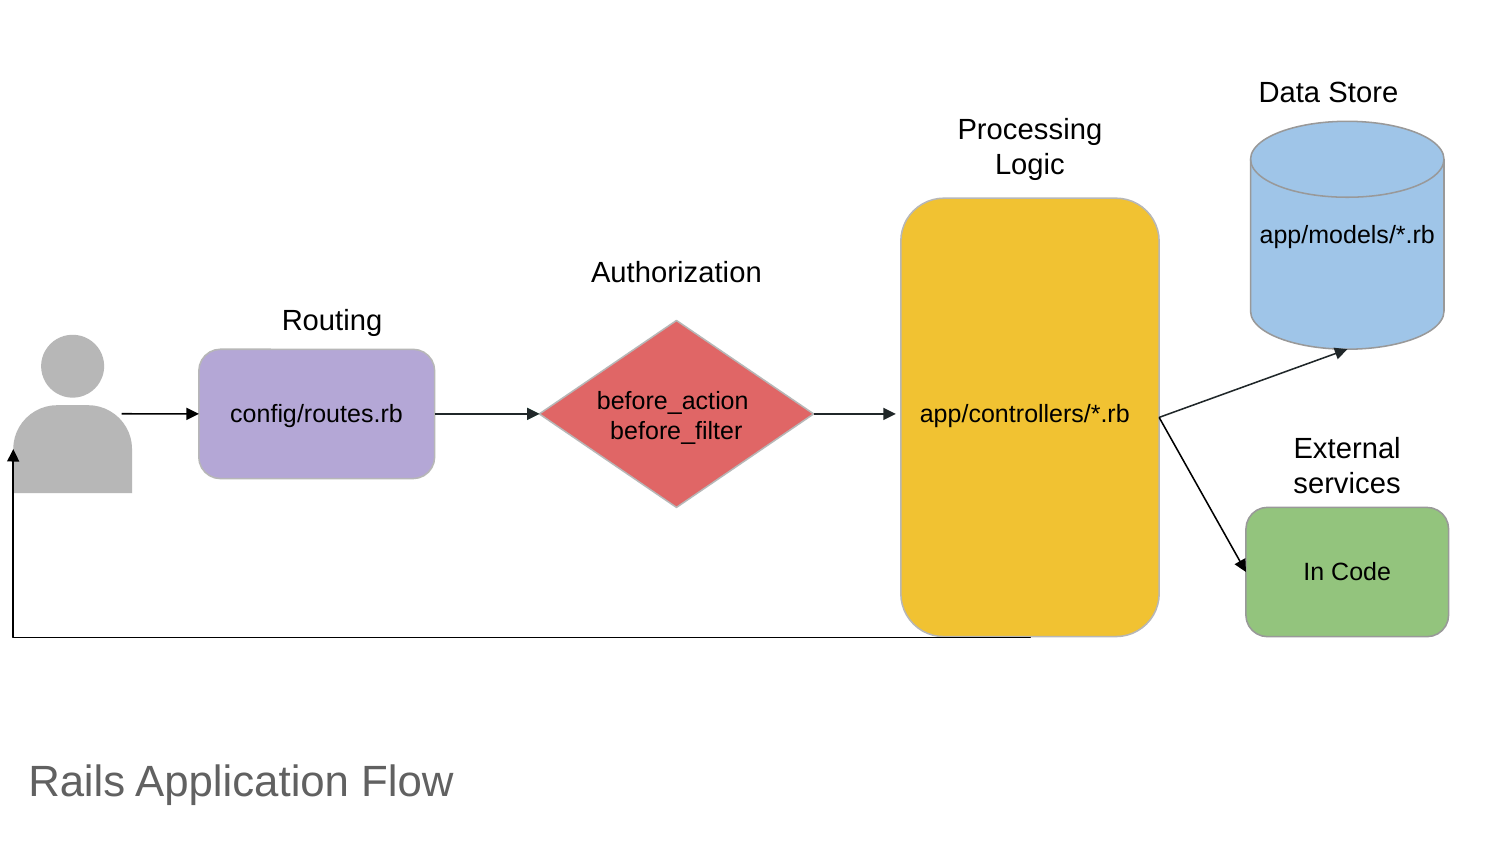

Data Store
Processing Logic

app/models/*.rb
Authorization
Routing

before_action
before_filter
app/controllers/*.rb
config/routes.rb

External services

In Code
Rails Application Flow